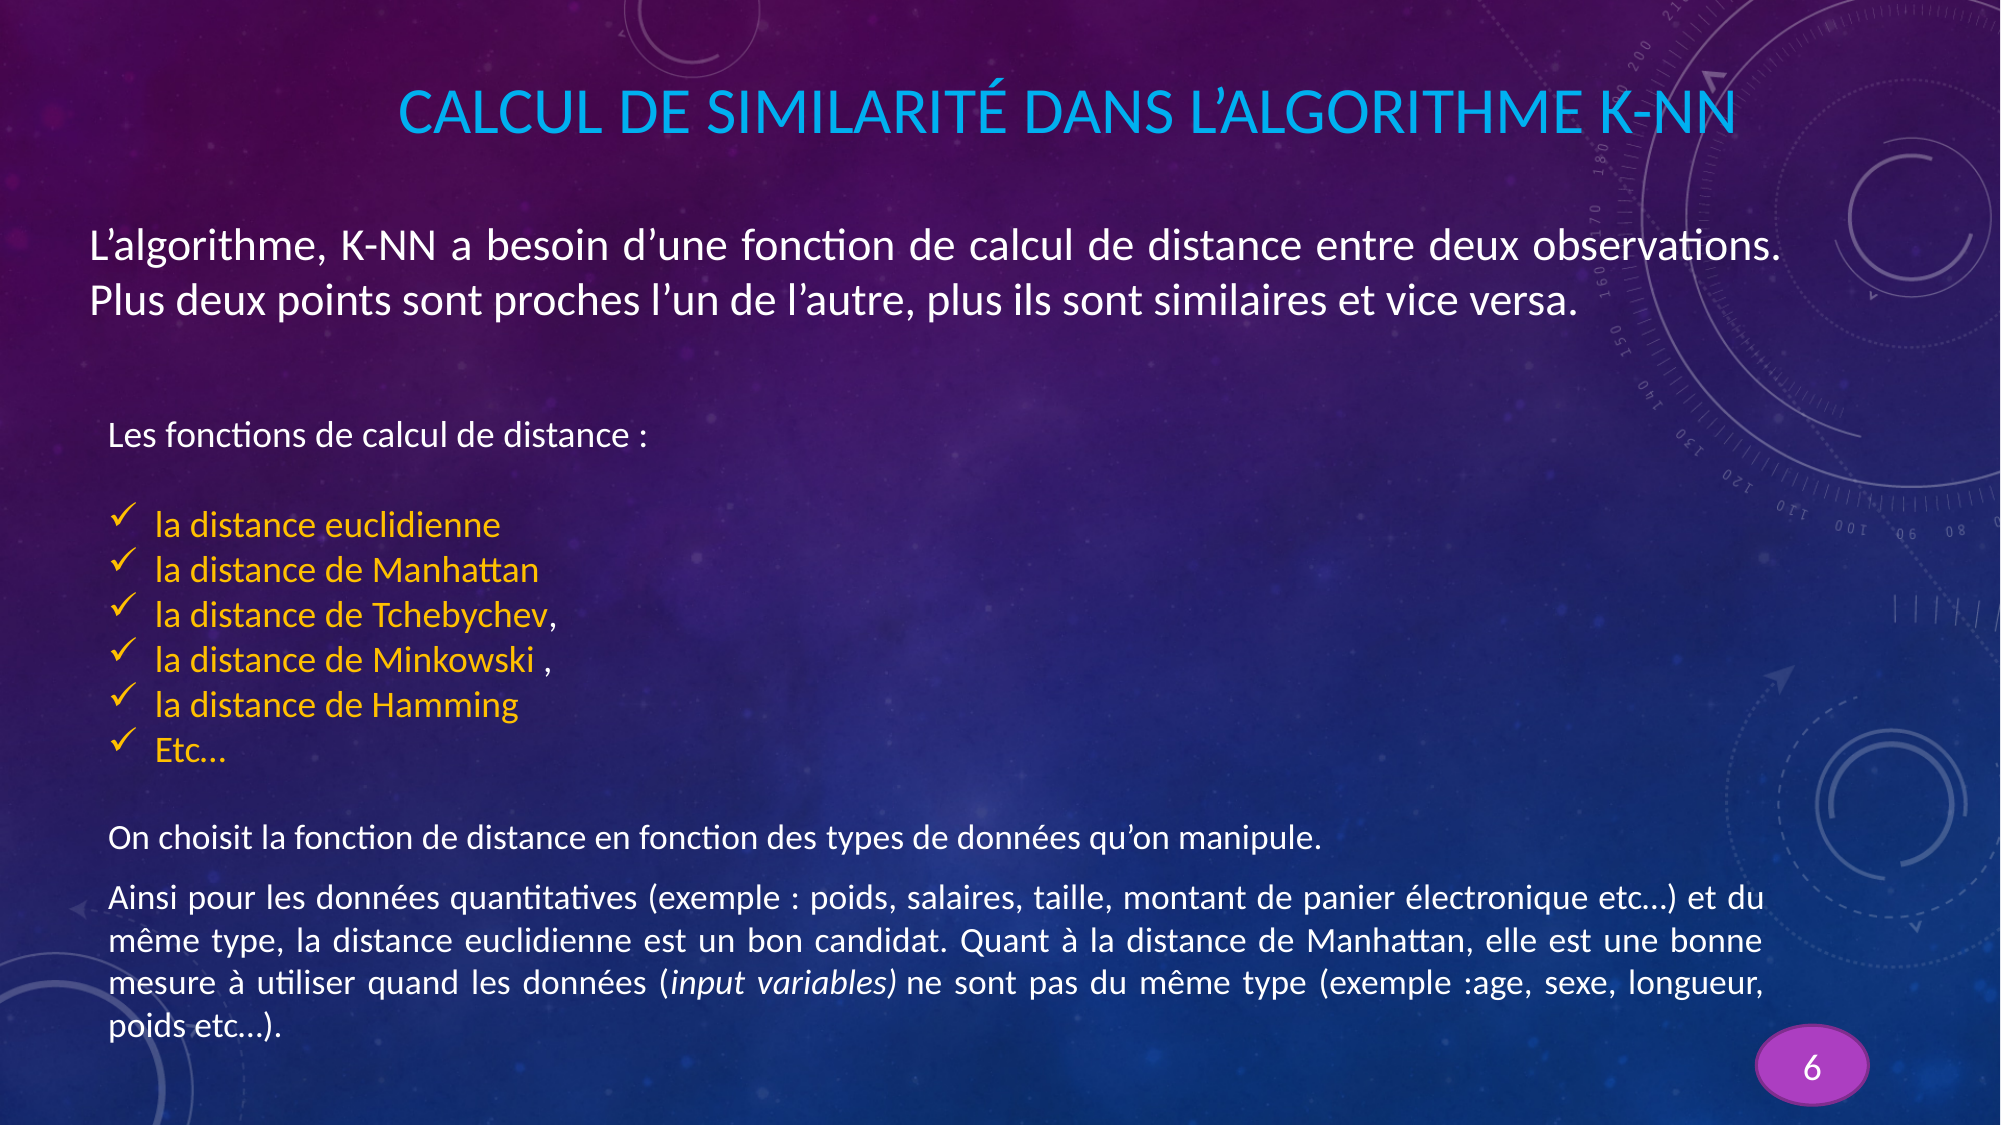

# Calcul de similarité dans l’algorithme K-NN
L’algorithme, K-NN a besoin d’une fonction de calcul de distance entre deux observations. Plus deux points sont proches l’un de l’autre, plus ils sont similaires et vice versa.

Les fonctions de calcul de distance :

la distance euclidienne
la distance de Manhattan
la distance de Tchebychev,
la distance de Minkowski ,
la distance de Hamming
Etc…
On choisit la fonction de distance en fonction des types de données qu’on manipule.
Ainsi pour les données quantitatives (exemple : poids, salaires, taille, montant de panier électronique etc…) et du même type, la distance euclidienne est un bon candidat. Quant à la distance de Manhattan, elle est une bonne mesure à utiliser quand les données (input variables) ne sont pas du même type (exemple :age, sexe, longueur, poids etc…).
6